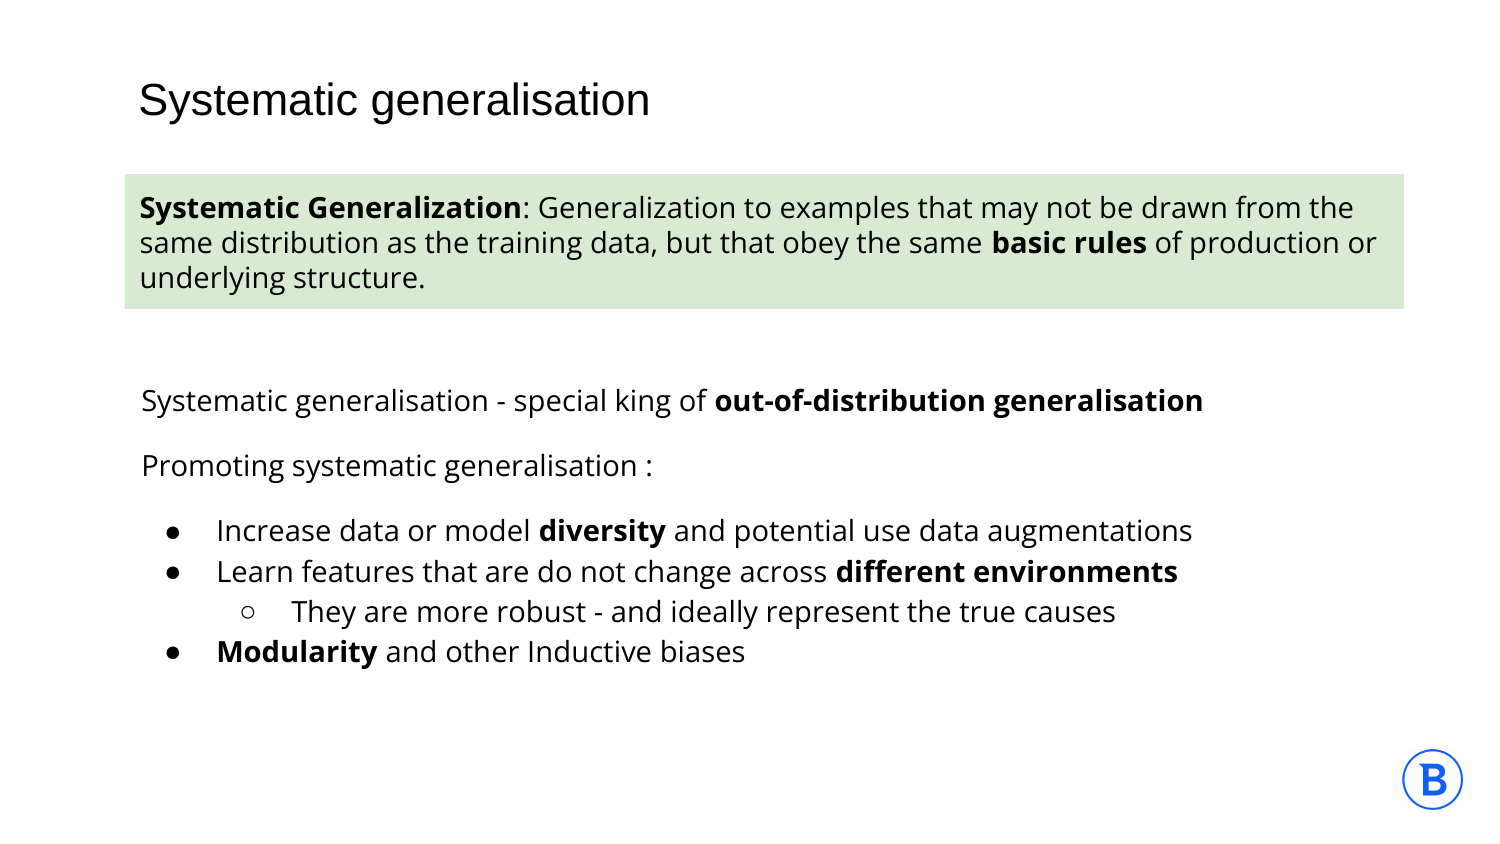

# Systematic generalisation
Systematic Generalization: Generalization to examples that may not be drawn from the same distribution as the training data, but that obey the same basic rules of production or underlying structure.
Systematic generalisation - special king of out-of-distribution generalisation
Promoting systematic generalisation :
Increase data or model diversity and potential use data augmentations
Learn features that are do not change across different environments
They are more robust - and ideally represent the true causes
Modularity and other Inductive biases